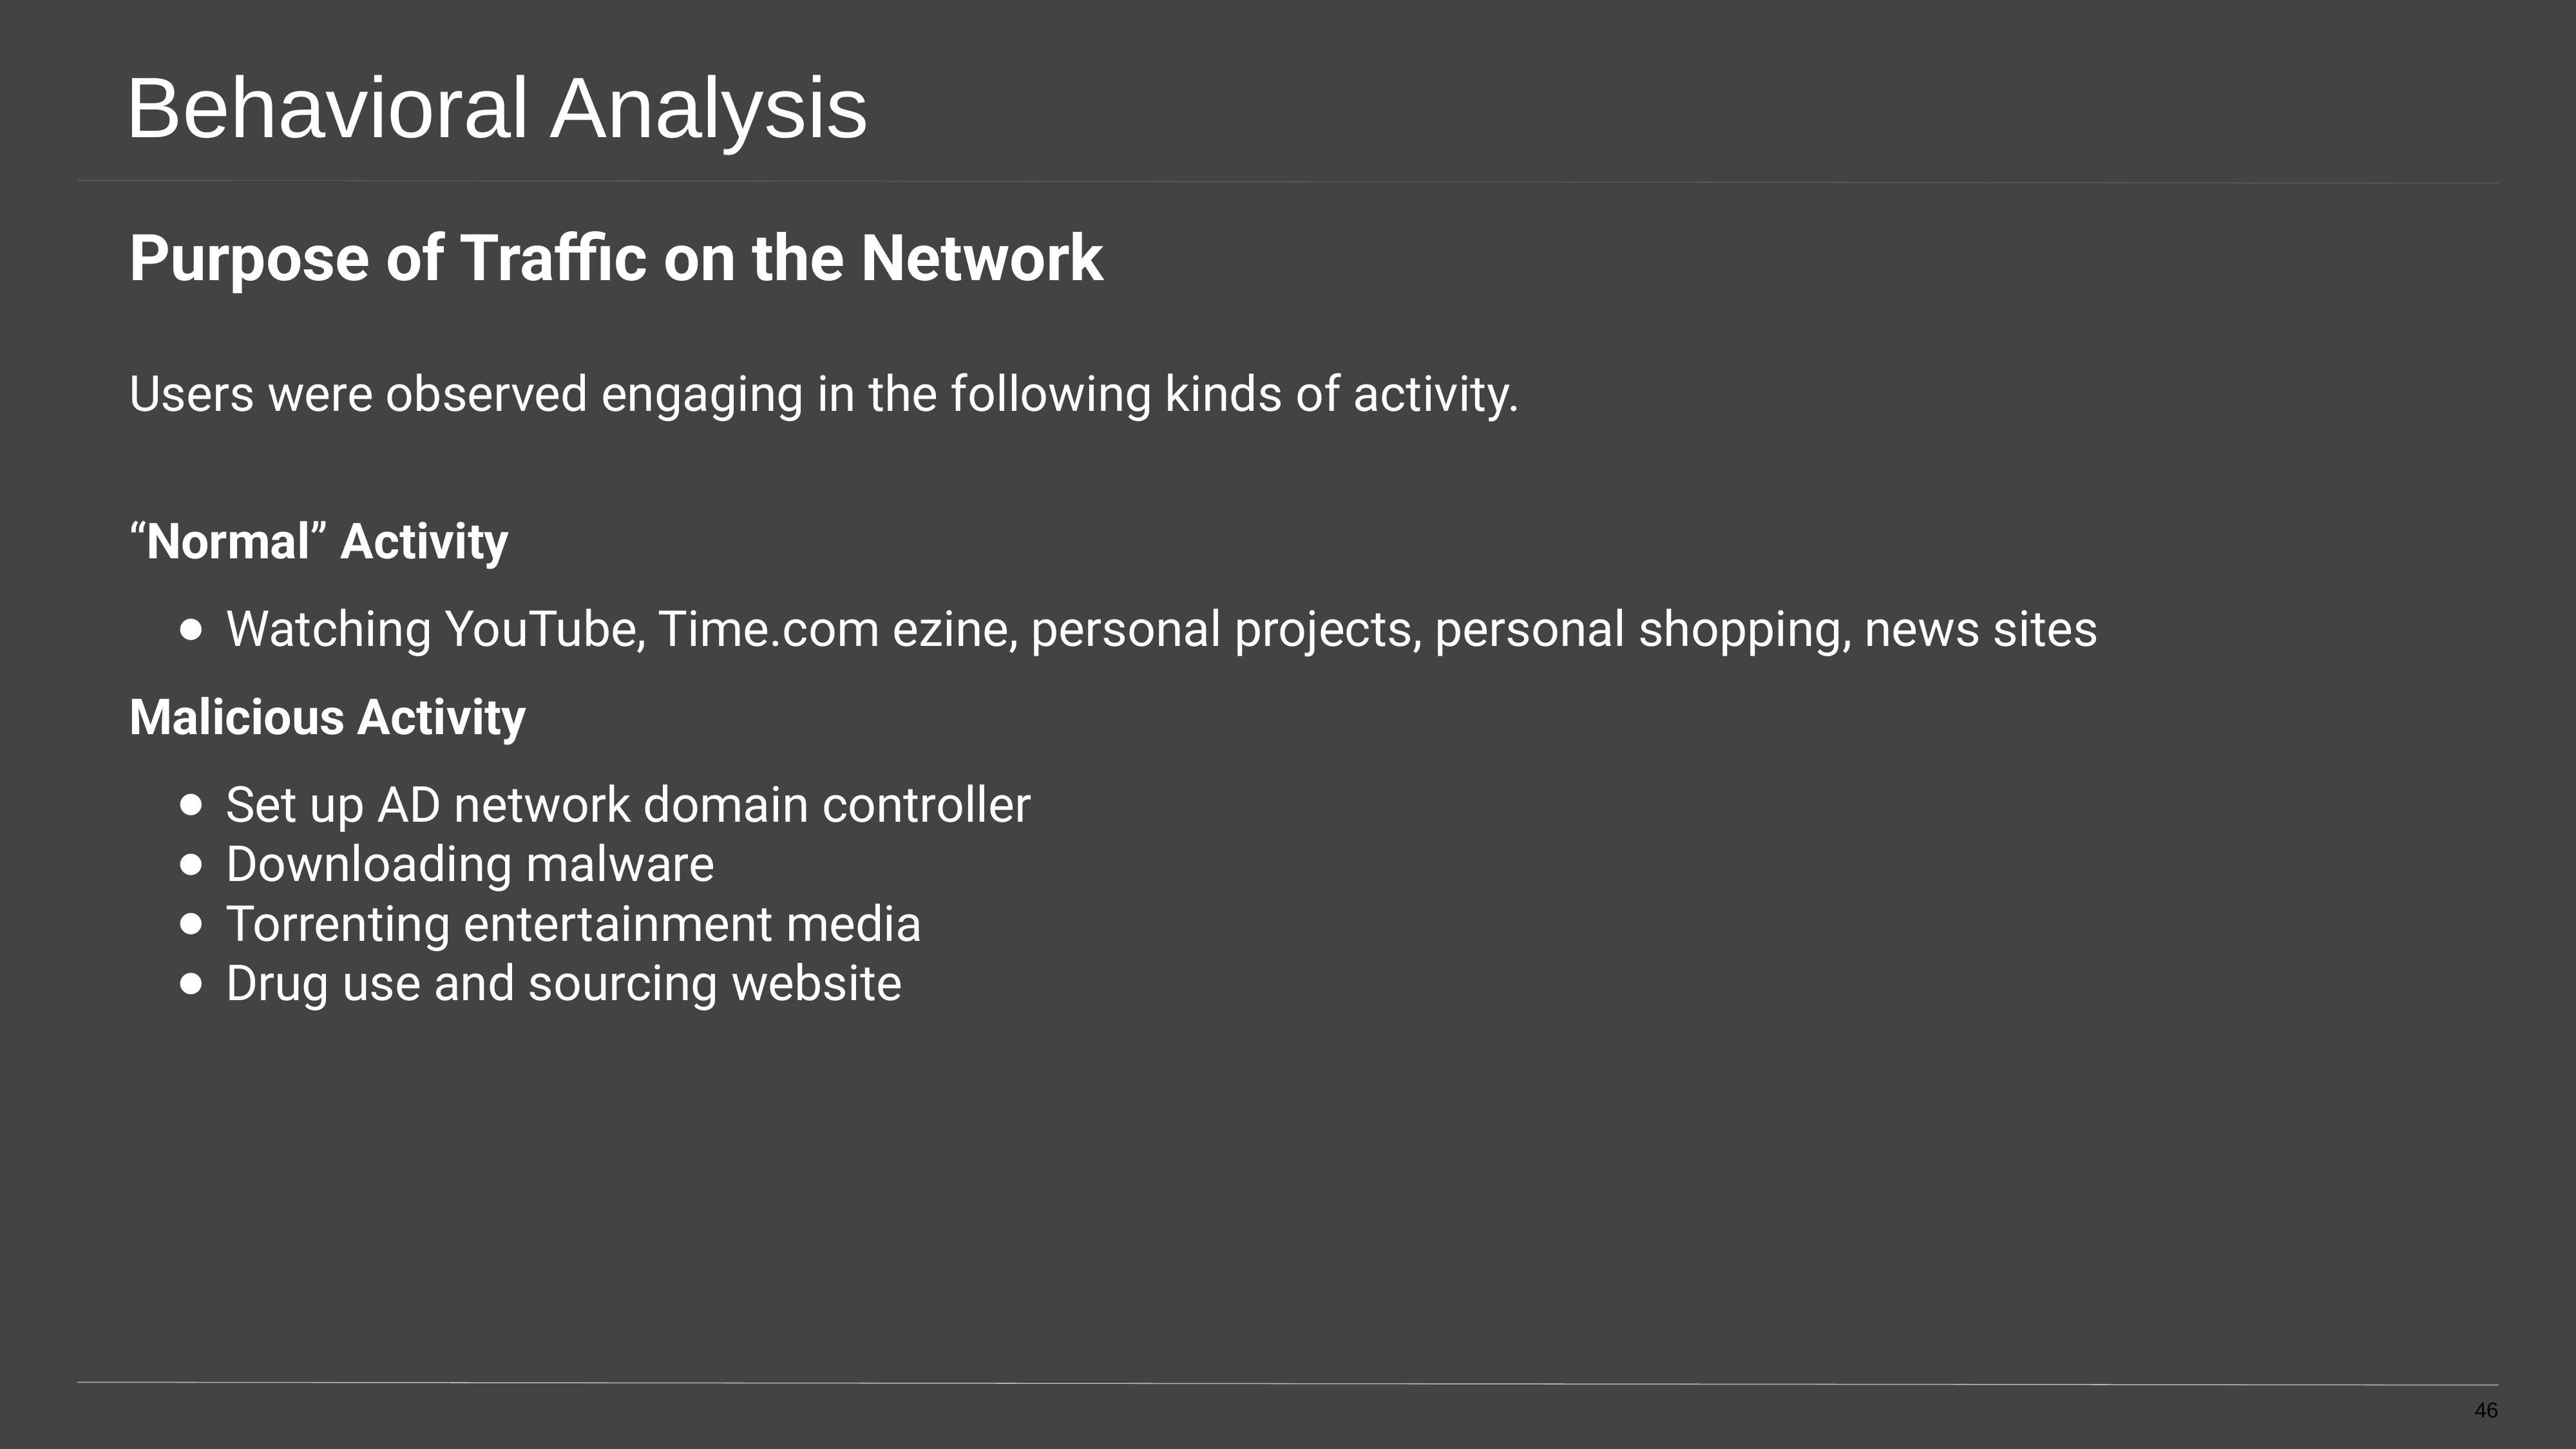

# Behavioral Analysis
Purpose of Traffic on the Network
Users were observed engaging in the following kinds of activity.
“Normal” Activity
Watching YouTube, Time.com ezine, personal projects, personal shopping, news sites
Malicious Activity
Set up AD network domain controller
Downloading malware
Torrenting entertainment media
Drug use and sourcing website

46